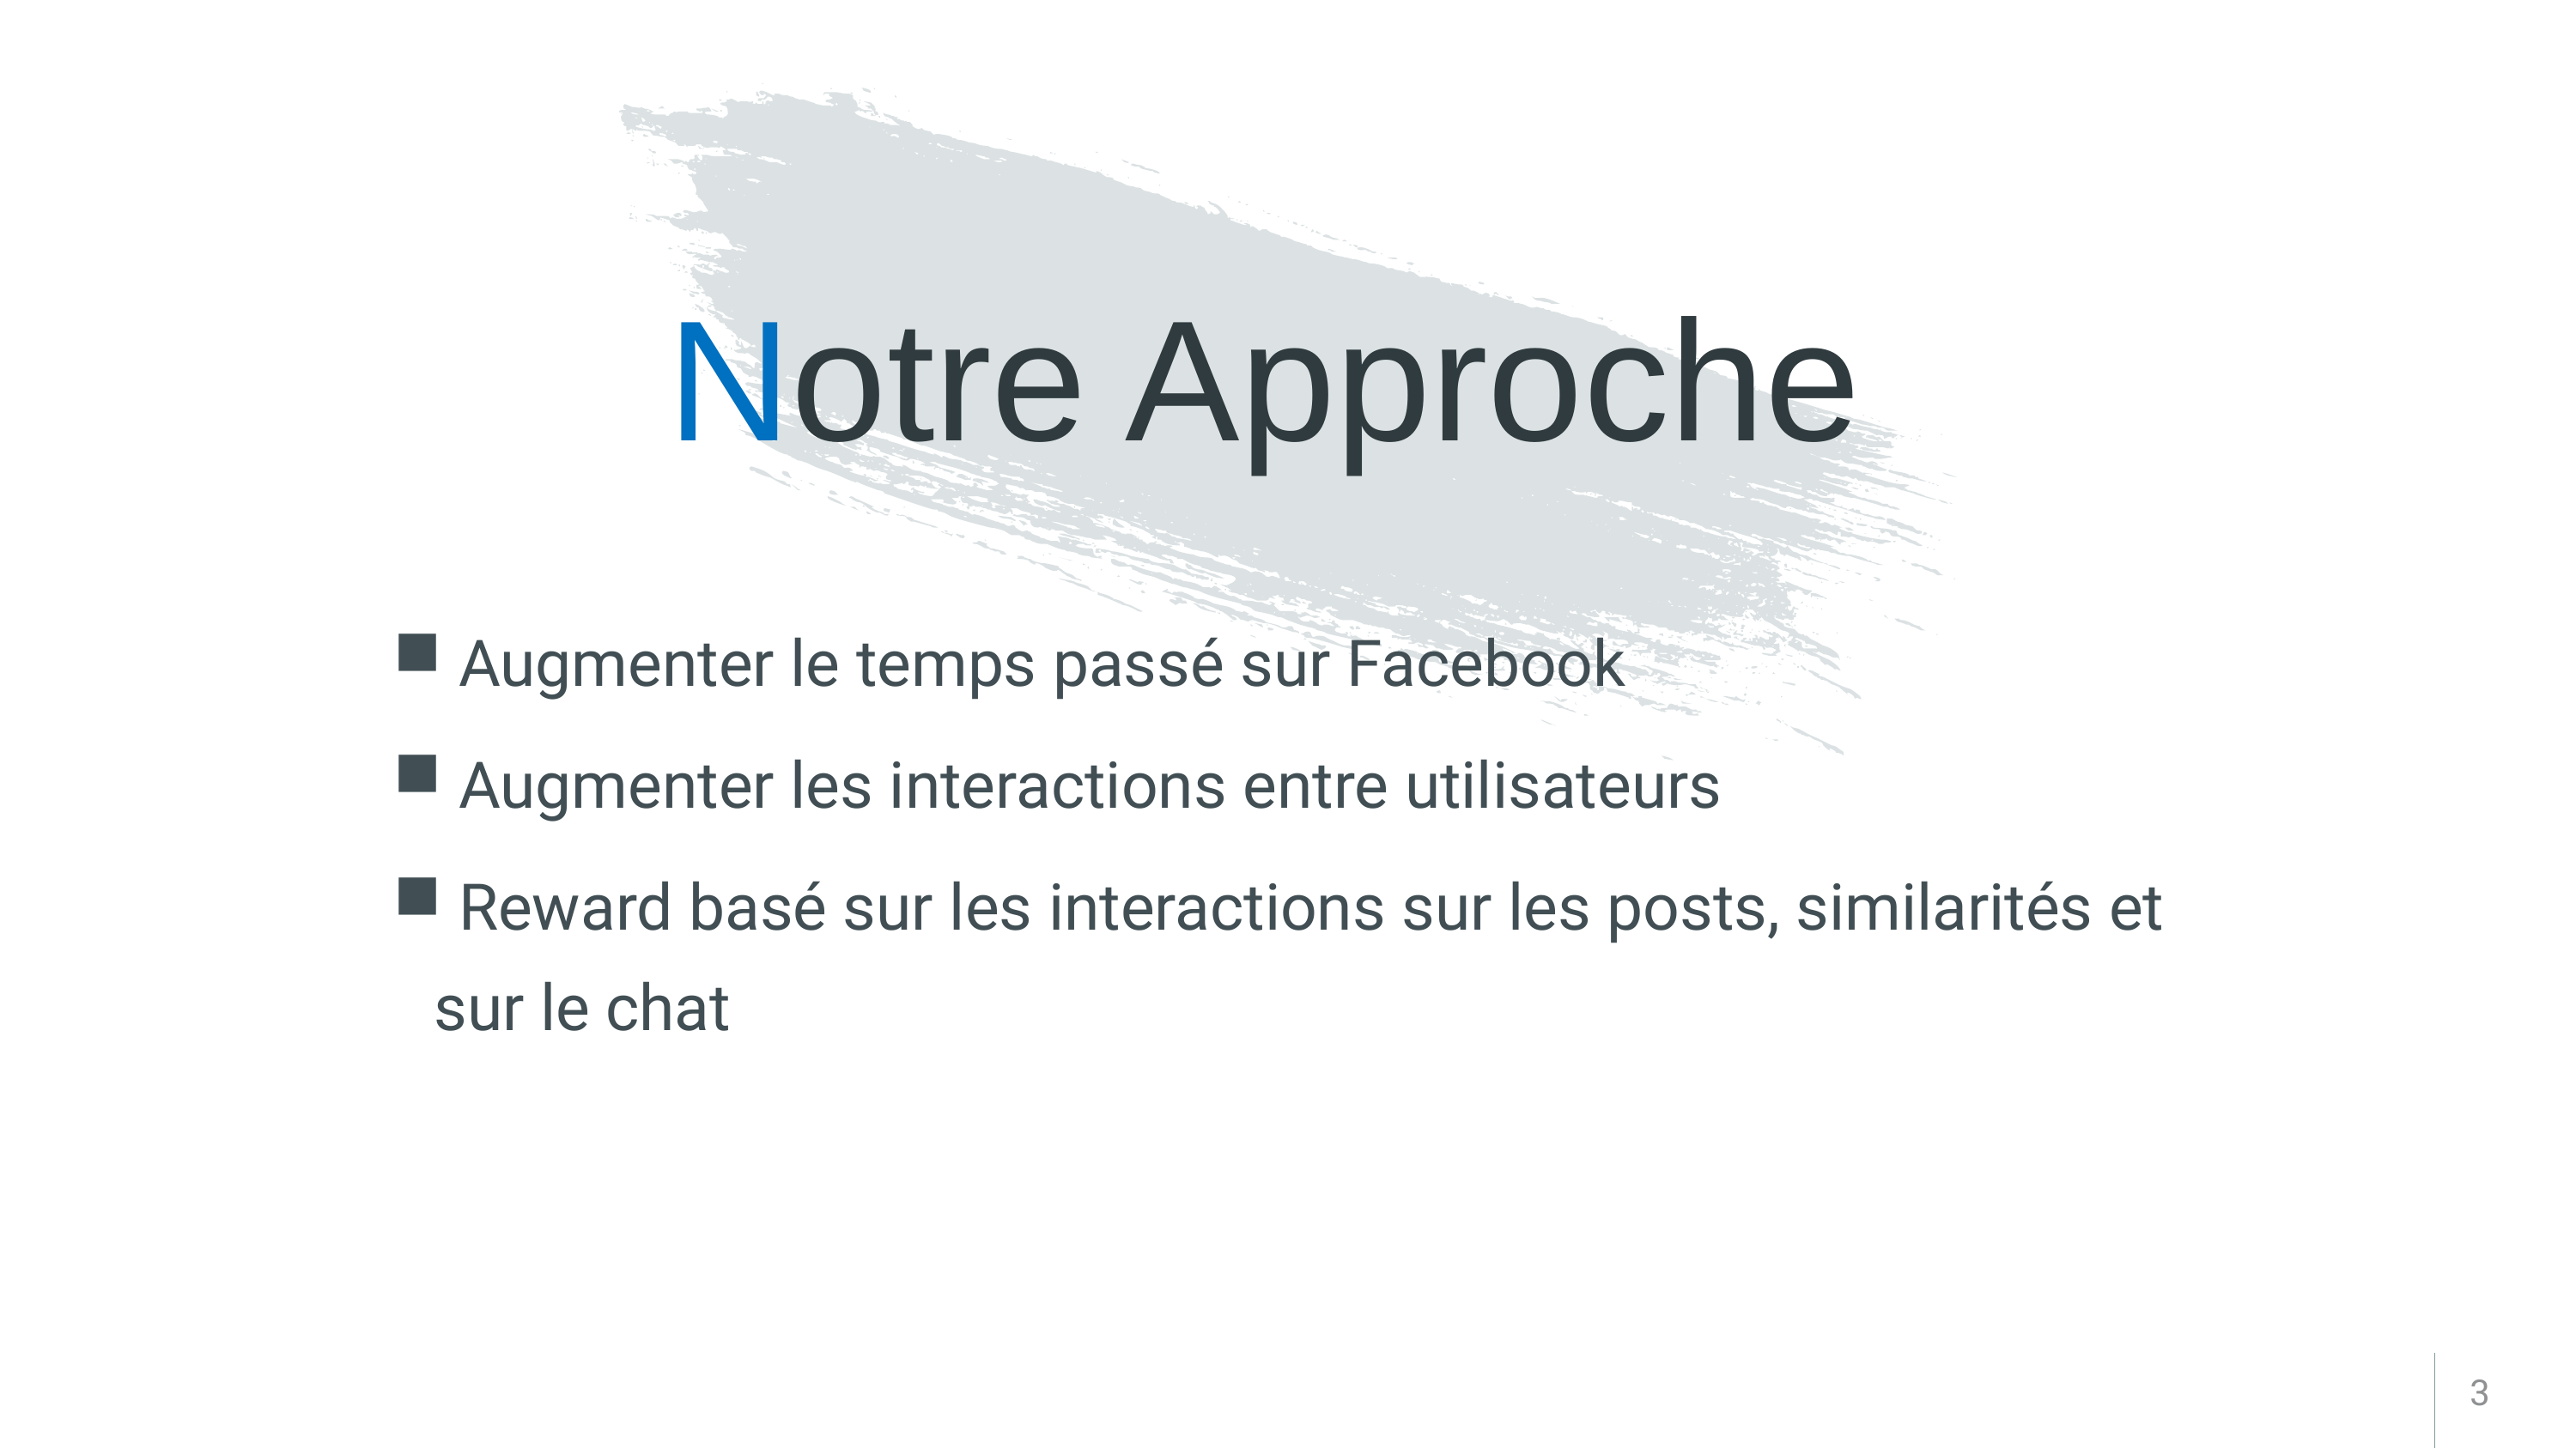

# Notre Approche
 Augmenter le temps passé sur Facebook
 Augmenter les interactions entre utilisateurs
 Reward basé sur les interactions sur les posts, similarités et sur le chat
3